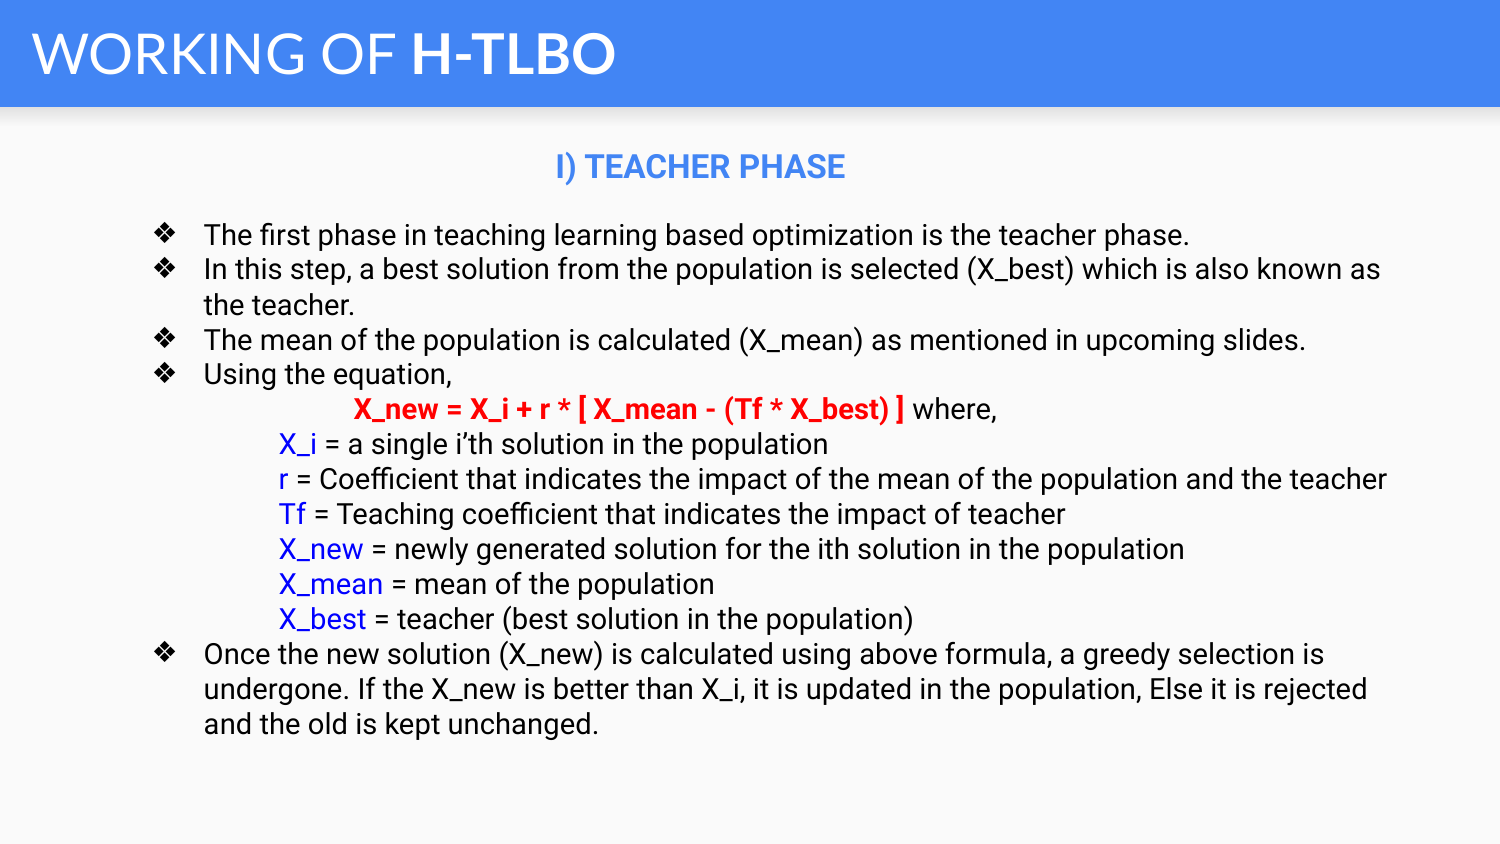

# WORKING OF H-TLBO
I) TEACHER PHASE
The first phase in teaching learning based optimization is the teacher phase.
In this step, a best solution from the population is selected (X_best) which is also known as the teacher.
The mean of the population is calculated (X_mean) as mentioned in upcoming slides.
Using the equation,
X_new = X_i + r * [ X_mean - (Tf * X_best) ] where,
X_i = a single i’th solution in the population
r = Coefficient that indicates the impact of the mean of the population and the teacher
Tf = Teaching coefficient that indicates the impact of teacher
X_new = newly generated solution for the ith solution in the population
X_mean = mean of the population
X_best = teacher (best solution in the population)
Once the new solution (X_new) is calculated using above formula, a greedy selection is undergone. If the X_new is better than X_i, it is updated in the population, Else it is rejected and the old is kept unchanged.